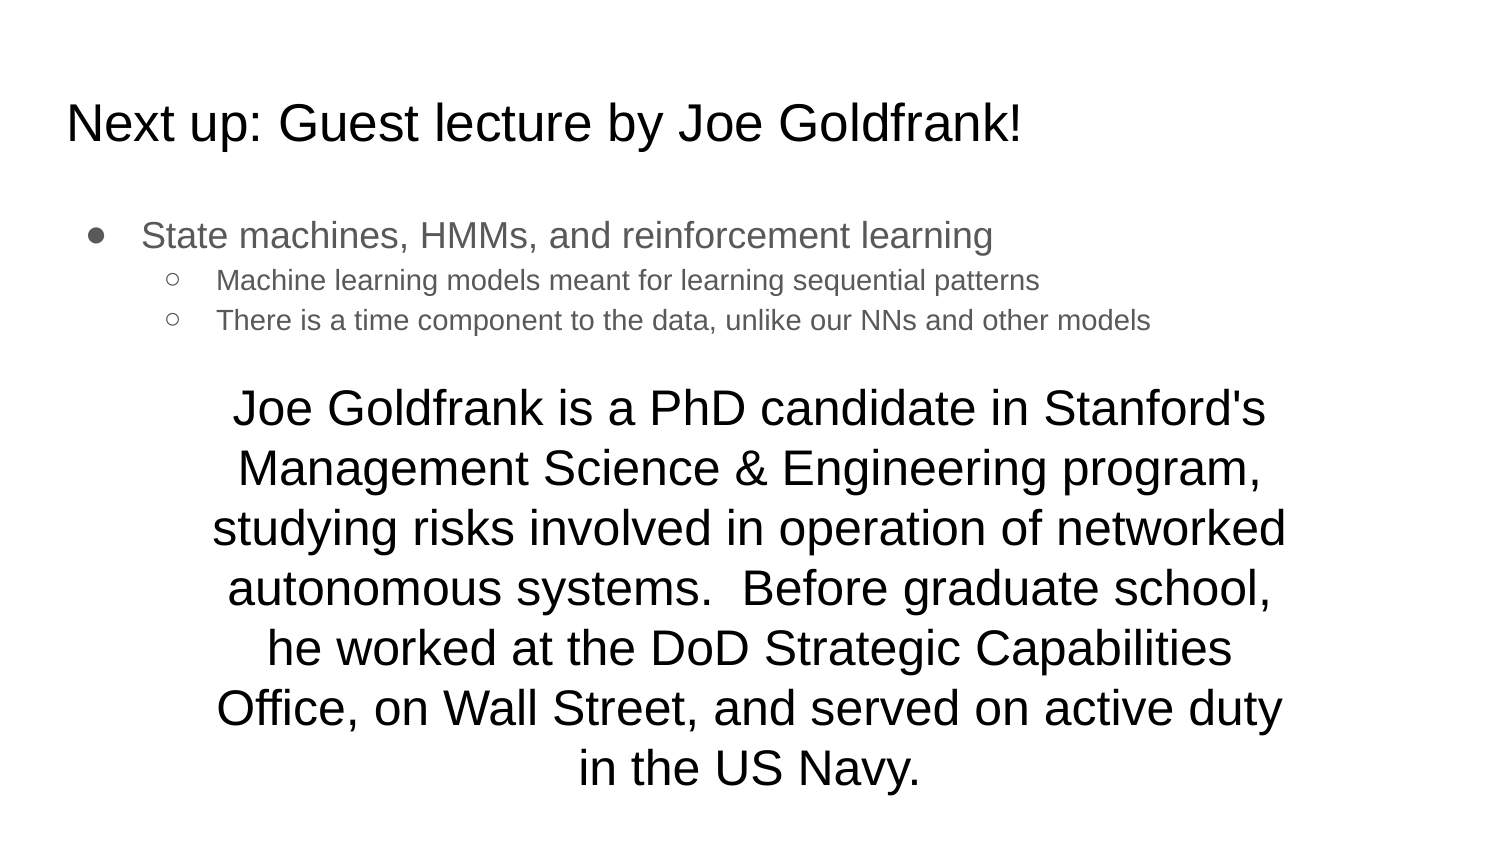

# Next up: Guest lecture by Joe Goldfrank!
State machines, HMMs, and reinforcement learning
Machine learning models meant for learning sequential patterns
There is a time component to the data, unlike our NNs and other models
Joe Goldfrank is a PhD candidate in Stanford's Management Science & Engineering program, studying risks involved in operation of networked autonomous systems.  Before graduate school, he worked at the DoD Strategic Capabilities Office, on Wall Street, and served on active duty in the US Navy.